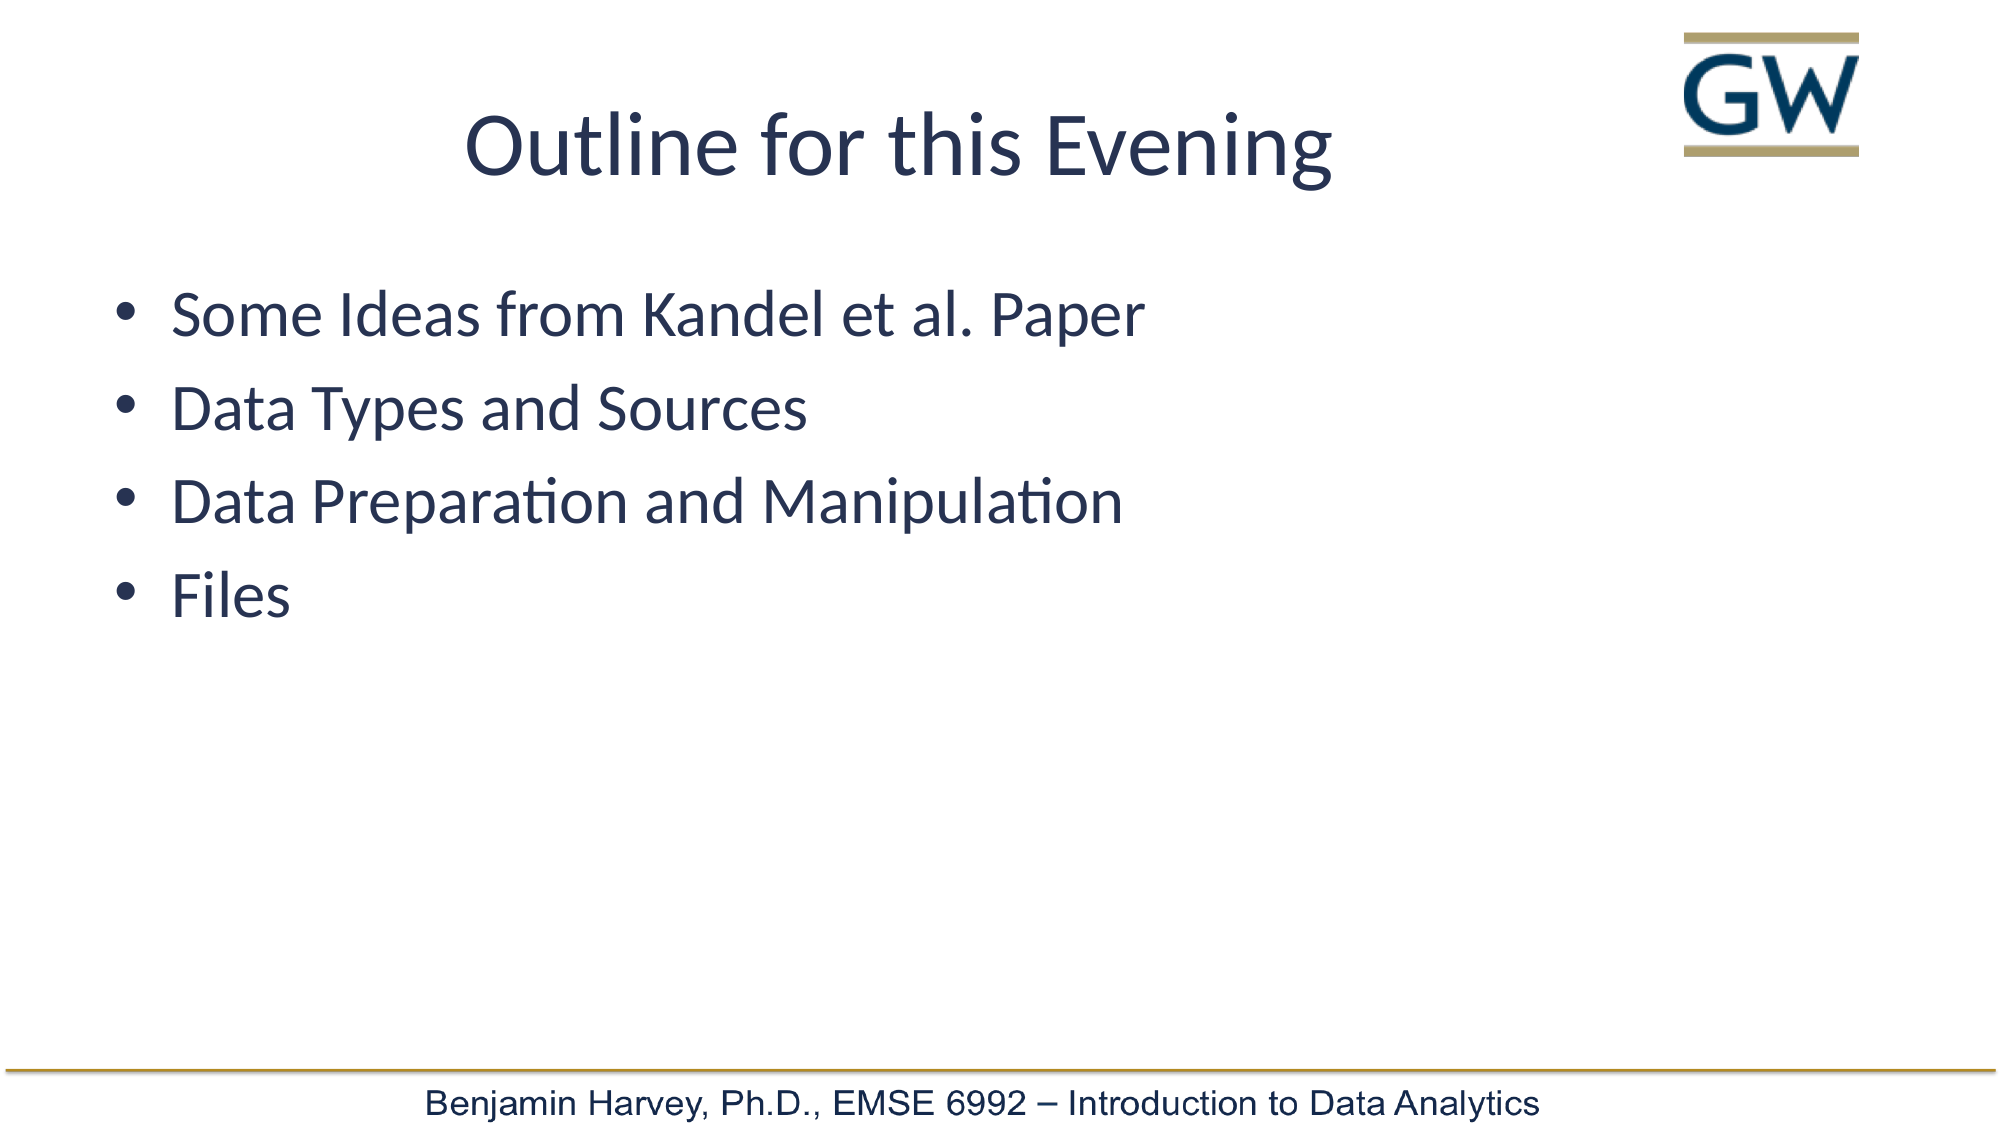

# Outline for this Evening
Some Ideas from Kandel et al. Paper
Data Types and Sources
Data Preparation and Manipulation
Files